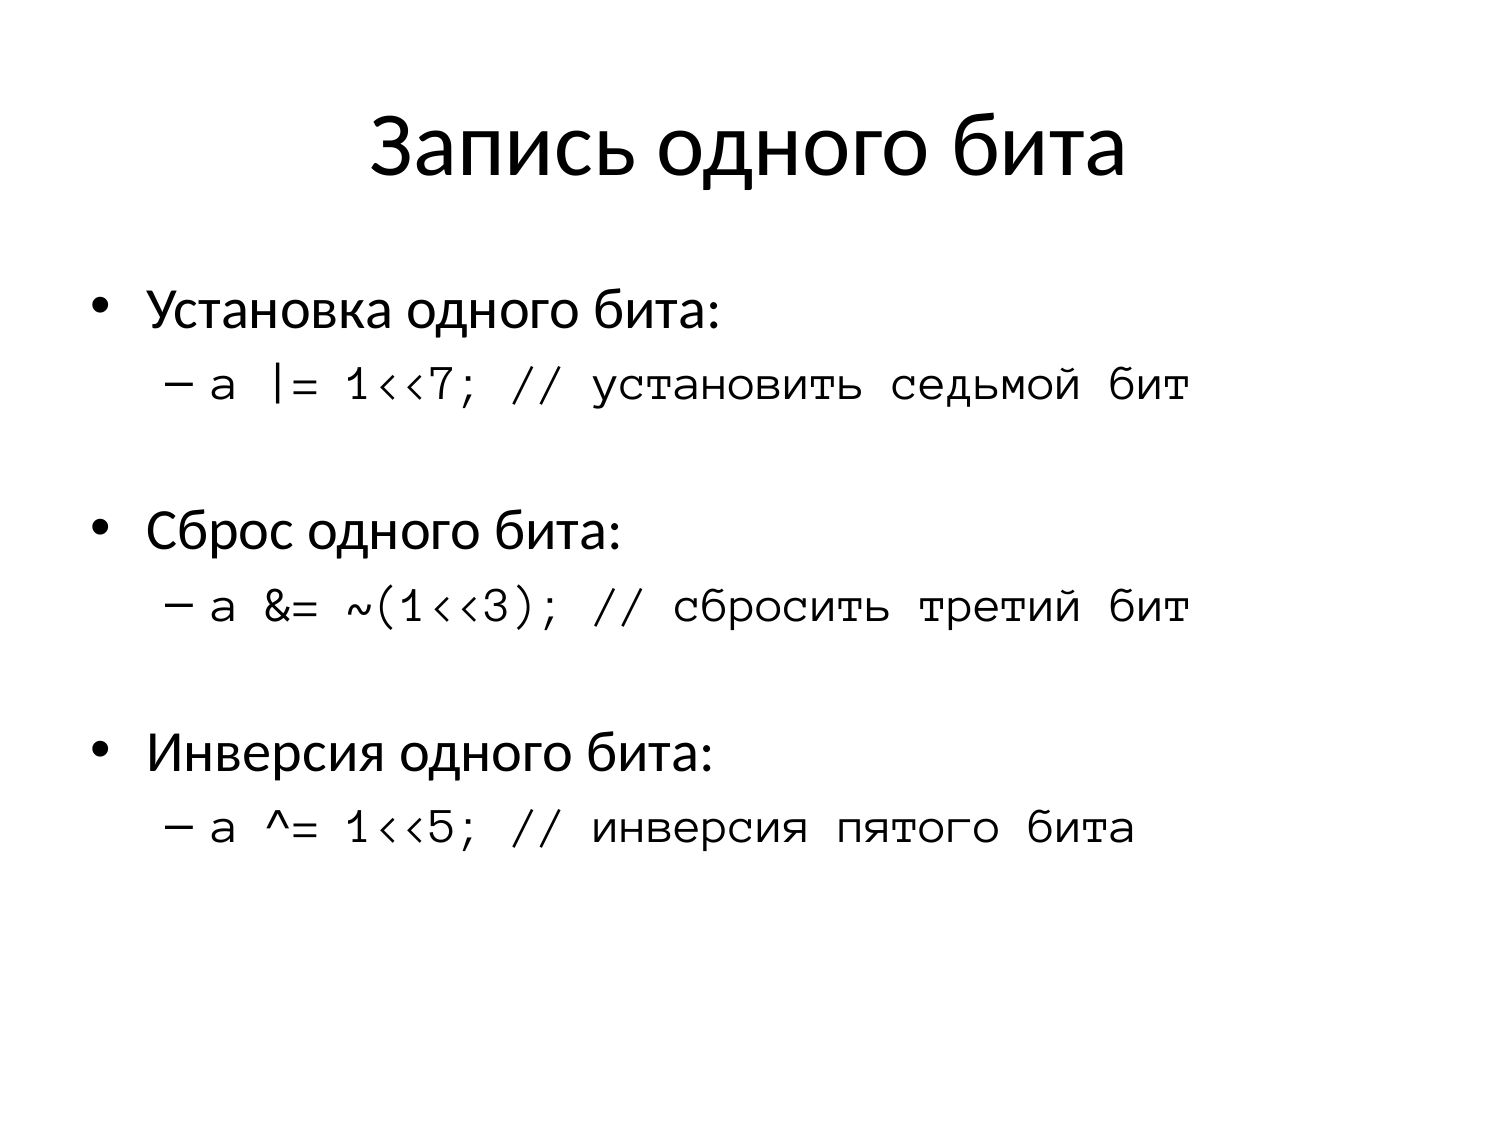

# Запись одного бита
Установка одного бита:
a |= 1<<7; // установить седьмой бит

Сброс одного бита:
a &= ~(1<<3); // сбросить третий бит

Инверсия одного бита:
a ^= 1<<5; // инверсия пятого бита